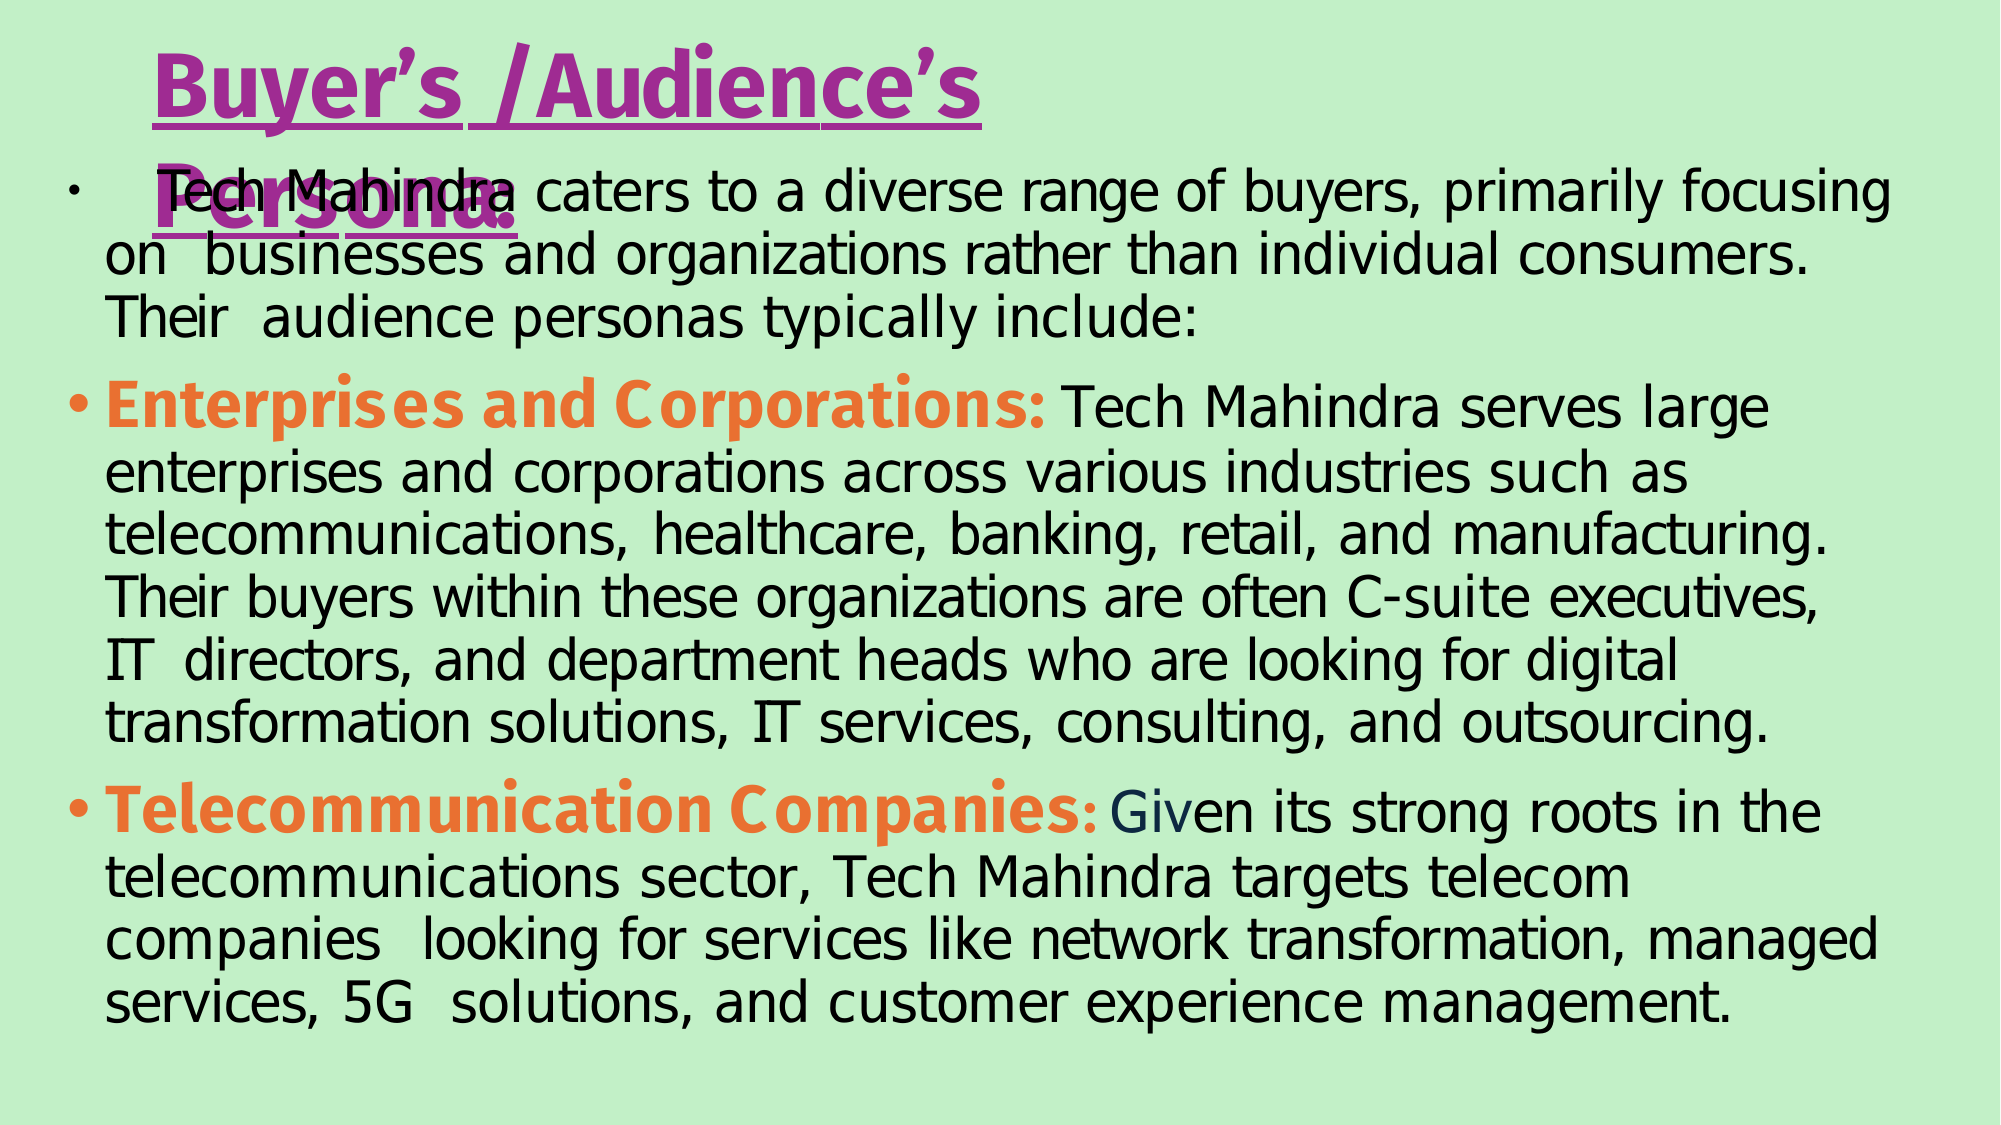

# Buyer’s /Audience’s Persona:
	Tech Mahindra caters to a diverse range of buyers, primarily focusing on  businesses and organizations rather than individual consumers. Their  audience personas typically include:
Enterprises and Corporations: Tech Mahindra serves large  enterprises and corporations across various industries such as  telecommunications, healthcare, banking, retail, and manufacturing.  Their buyers within these organizations are often C-suite executives, IT  directors, and department heads who are looking for digital  transformation solutions, IT services, consulting, and outsourcing.
Telecommunication Companies: Given its strong roots in the  telecommunications sector, Tech Mahindra targets telecom companies  looking for services like network transformation, managed services, 5G  solutions, and customer experience management.